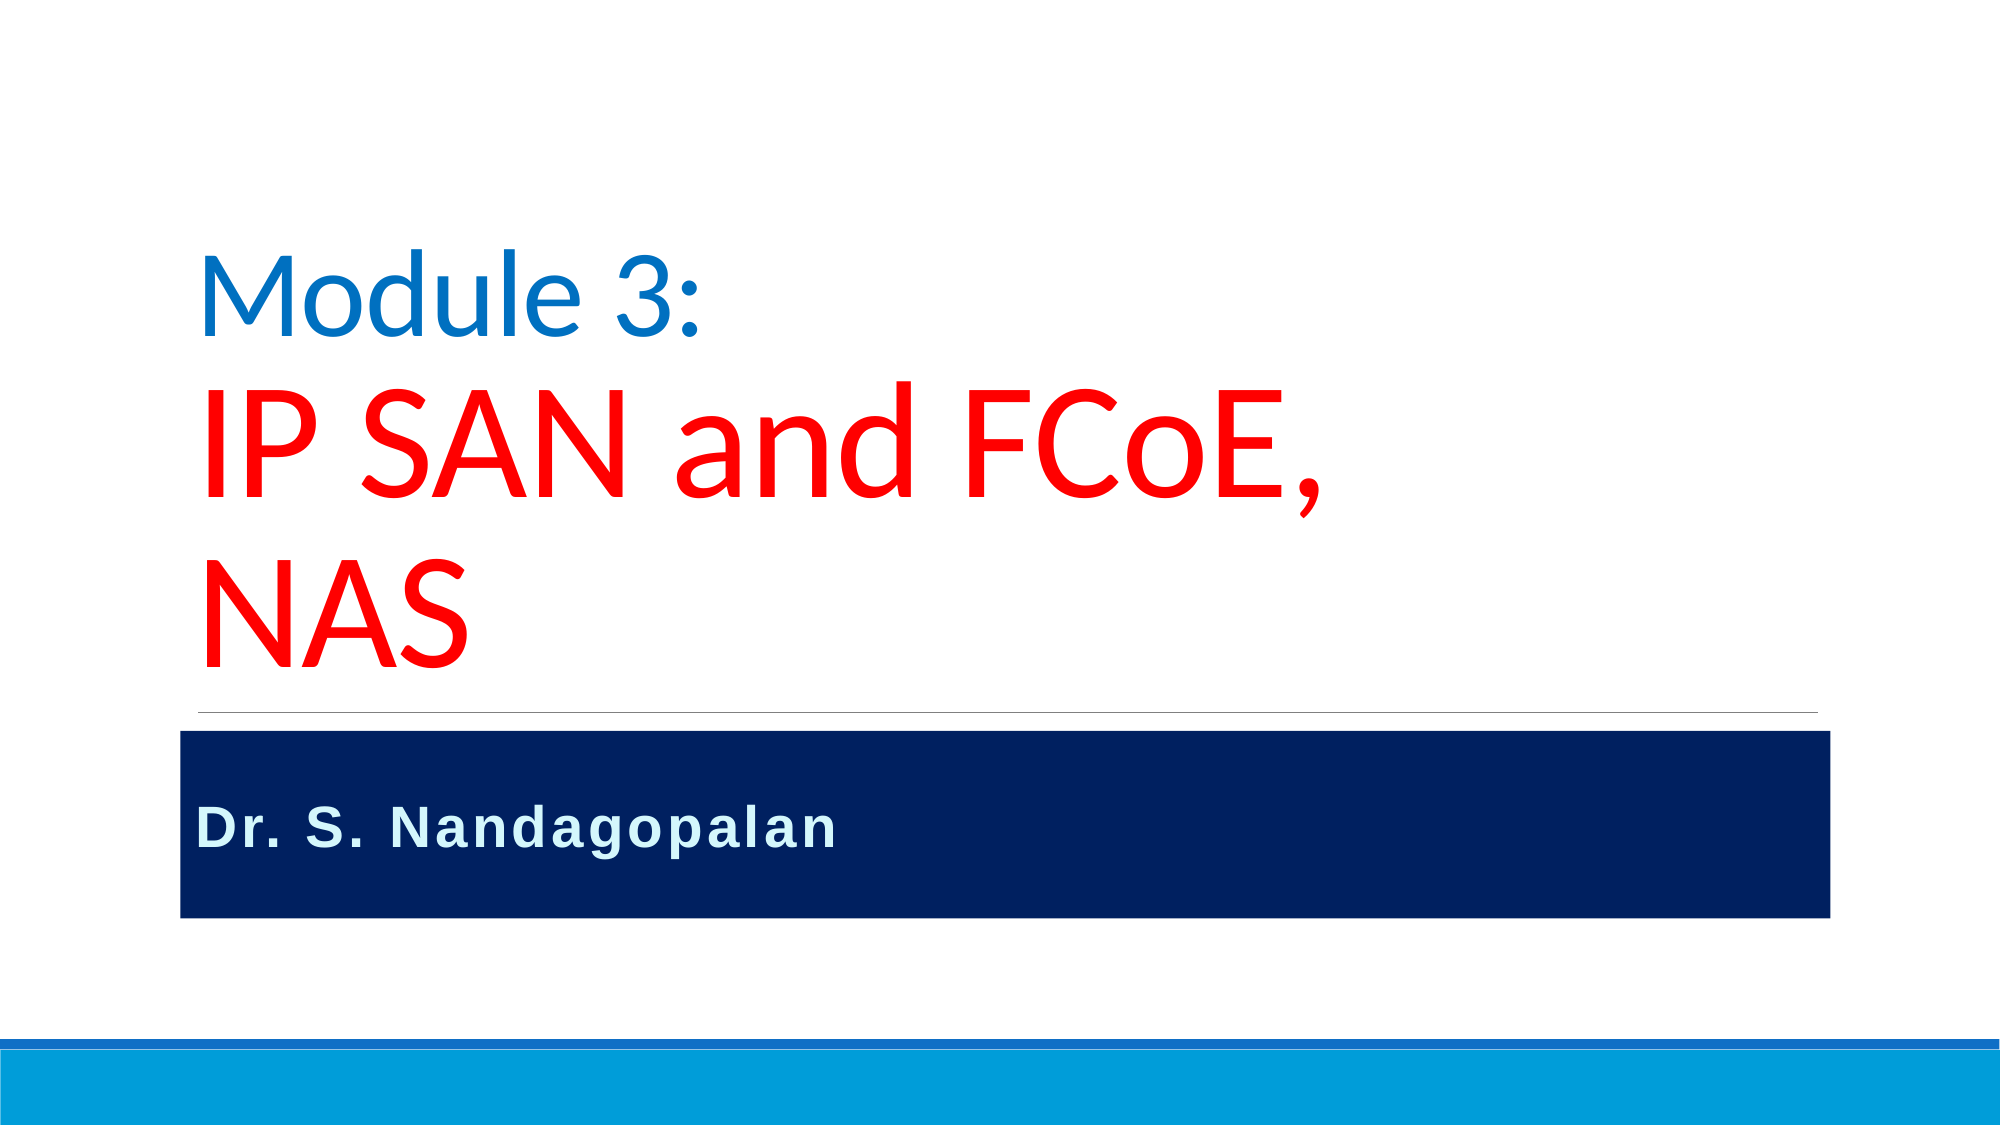

# Module 3: IP SAN and FCoE, NAS

Dr. S. Nandagopalan